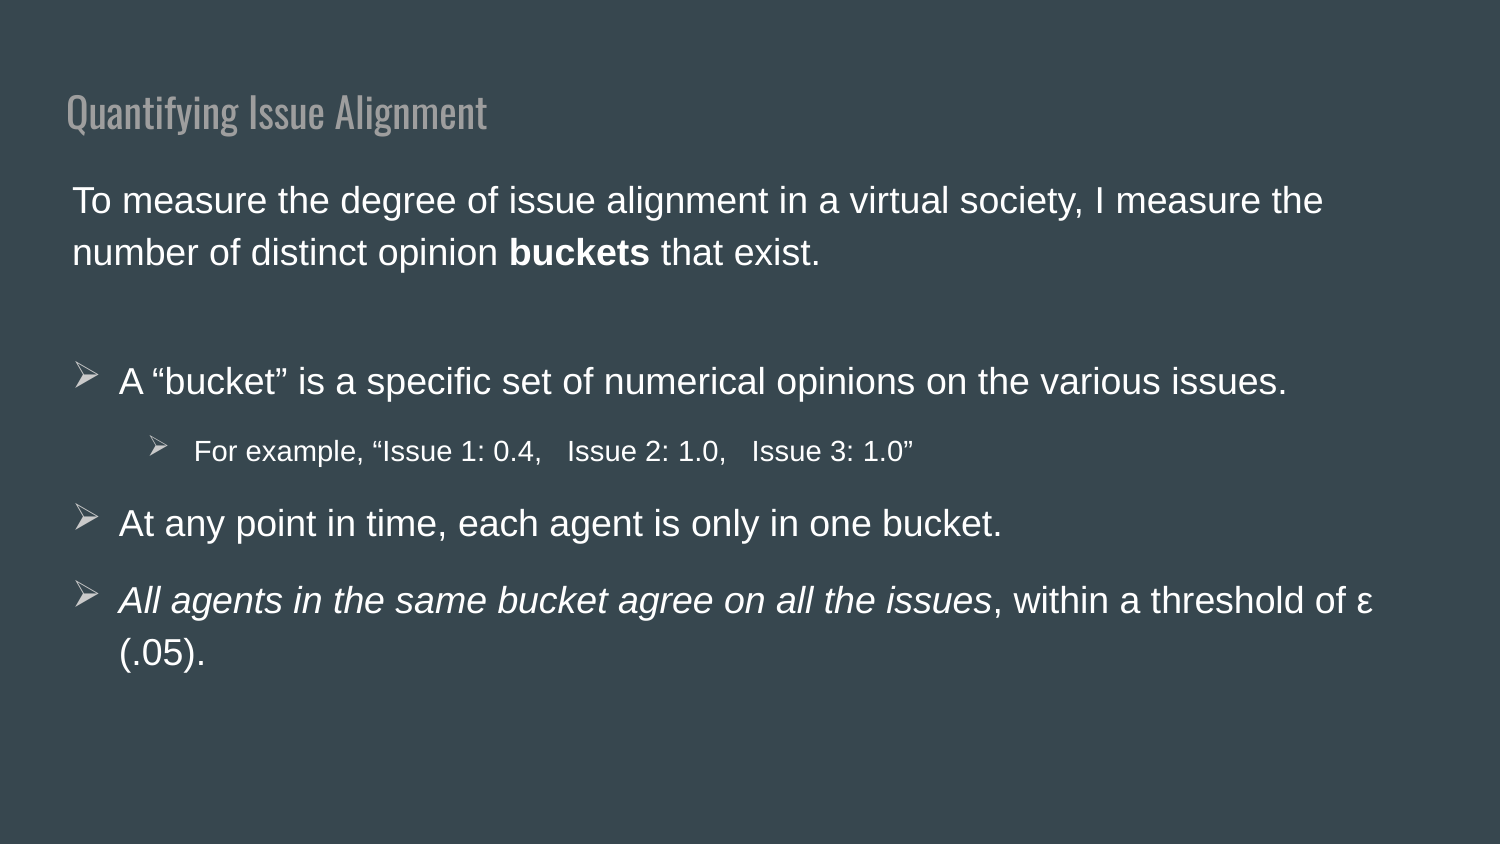

# Quantifying Issue Alignment
To measure the degree of issue alignment in a virtual society, I measure the number of distinct opinion buckets that exist.
A “bucket” is a specific set of numerical opinions on the various issues.
For example, “Issue 1: 0.4,   Issue 2: 1.0,   Issue 3: 1.0”
At any point in time, each agent is only in one bucket.
All agents in the same bucket agree on all the issues, within a threshold of ε (.05).